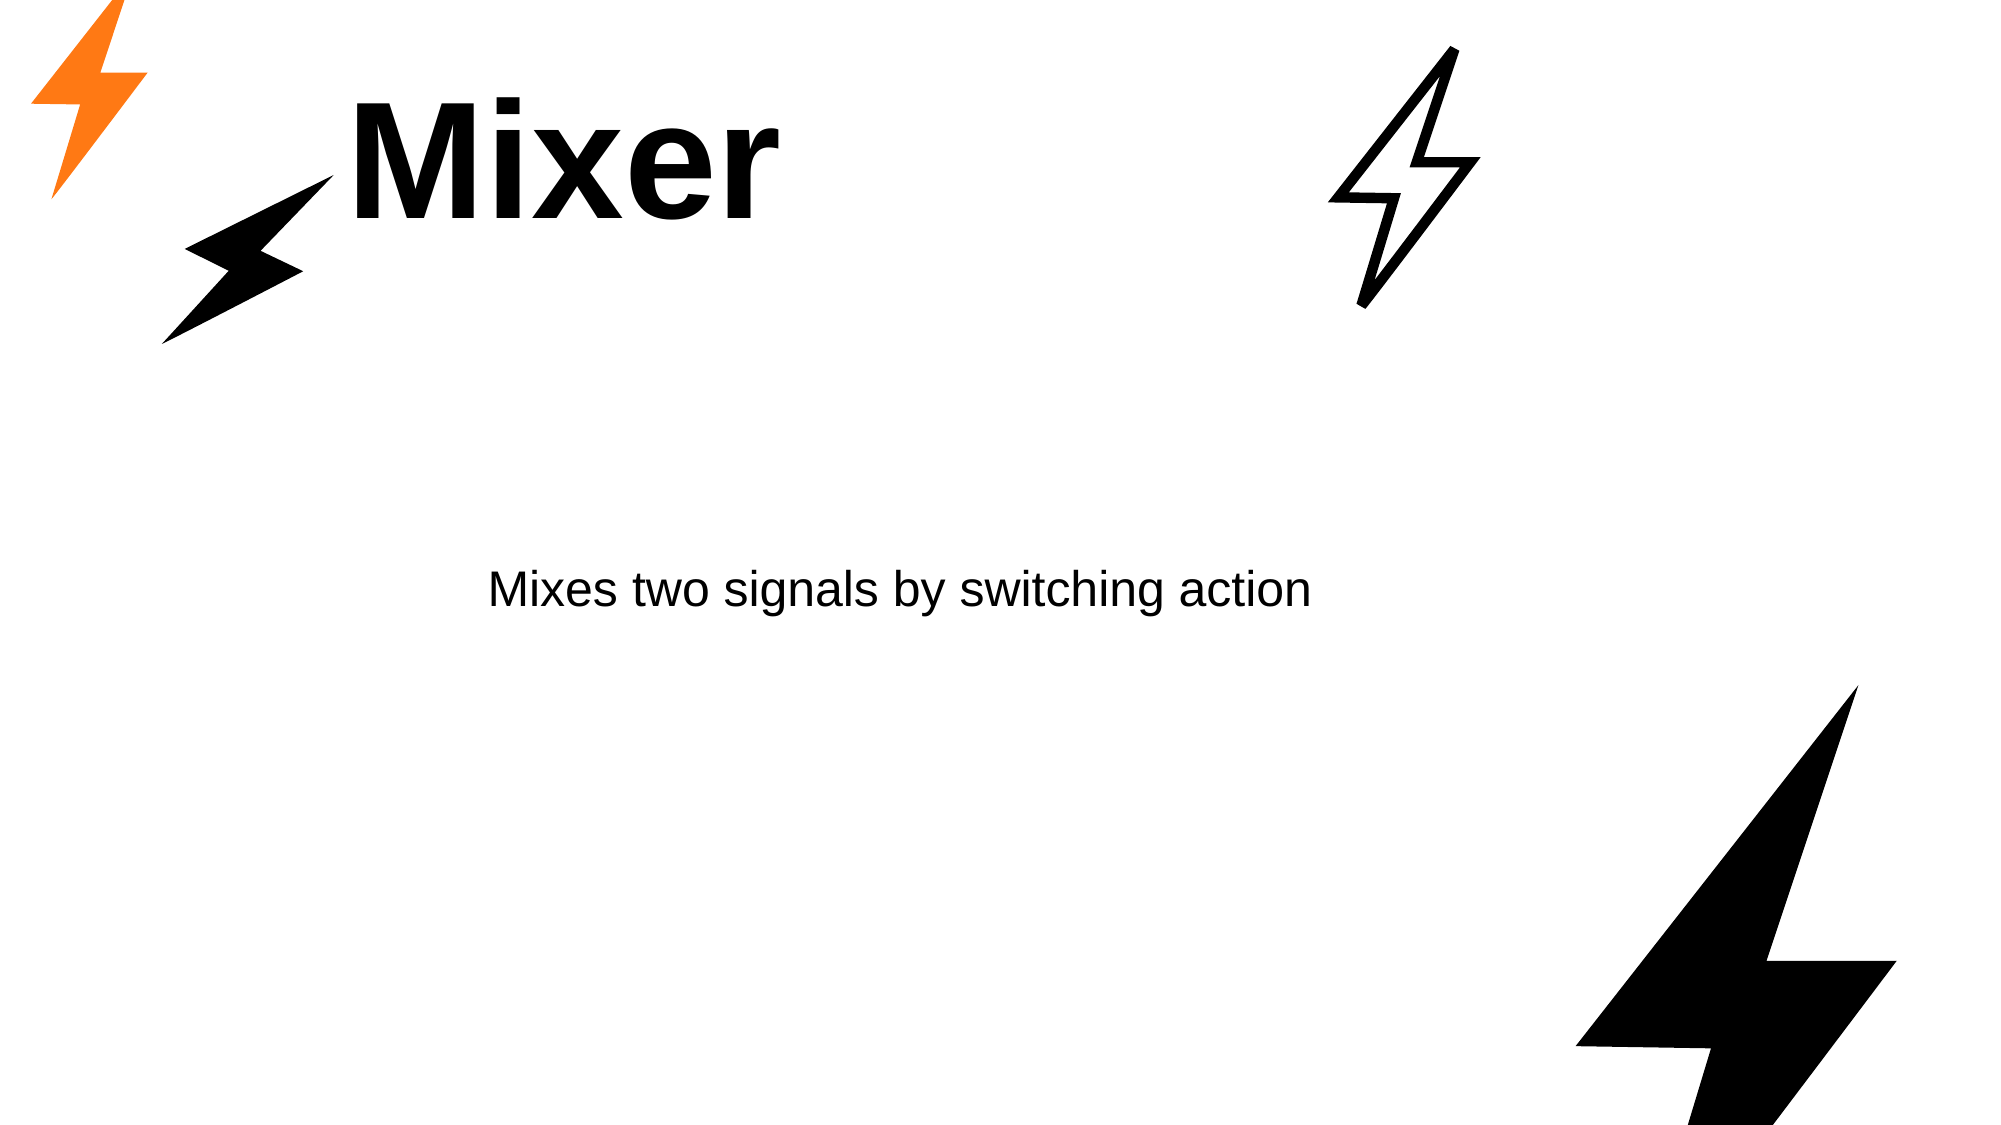

Mixer

Mixes two signals by switching action